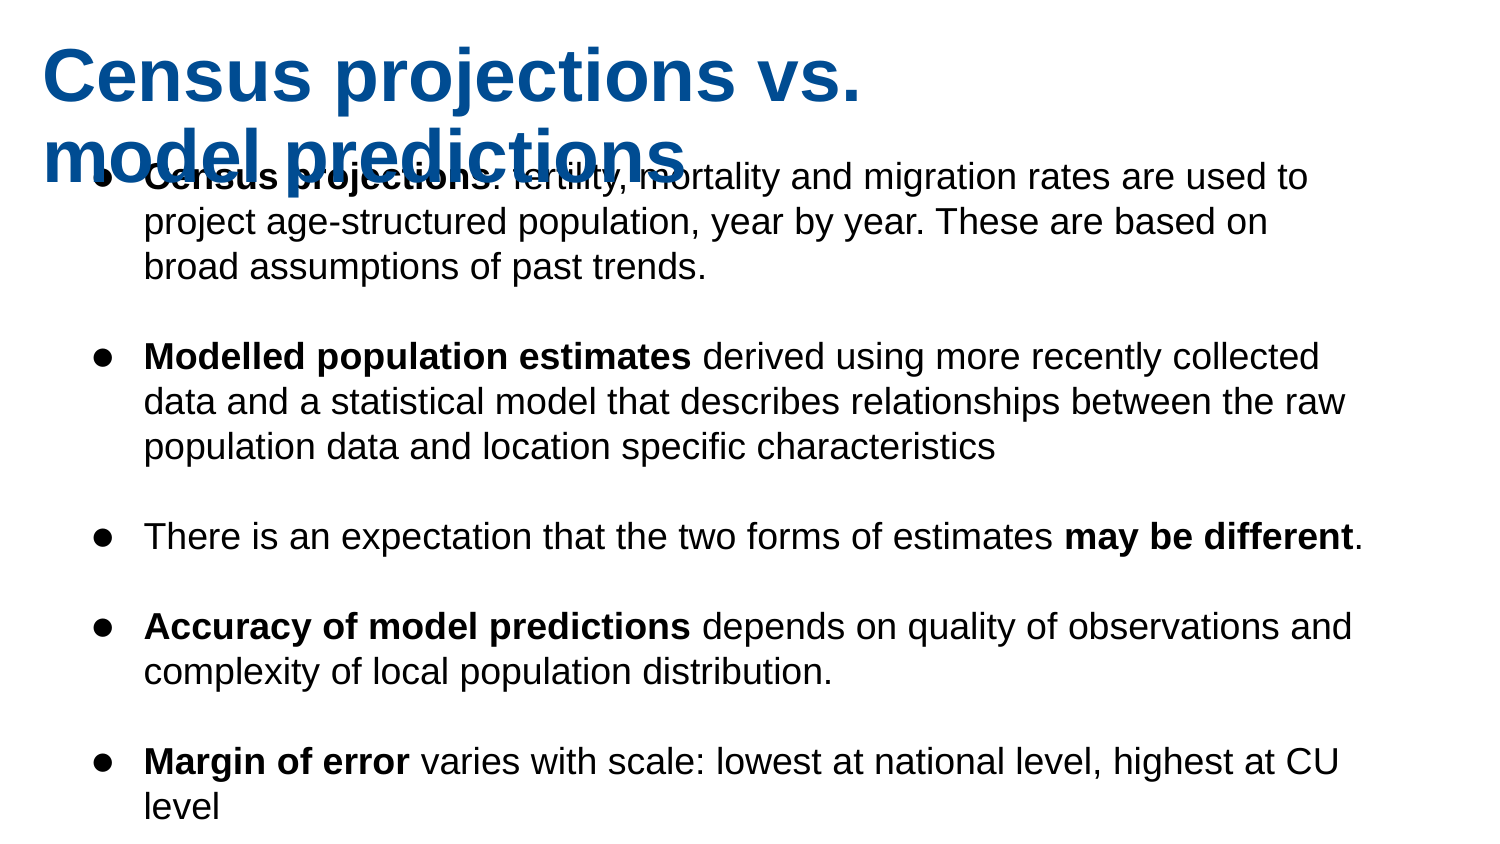

Census projections vs. model predictions
Census projections: fertility, mortality and migration rates are used to project age-structured population, year by year. These are based on broad assumptions of past trends.

Modelled population estimates derived using more recently collected data and a statistical model that describes relationships between the raw population data and location specific characteristics

There is an expectation that the two forms of estimates may be different.

Accuracy of model predictions depends on quality of observations and complexity of local population distribution.

Margin of error varies with scale: lowest at national level, highest at CU level